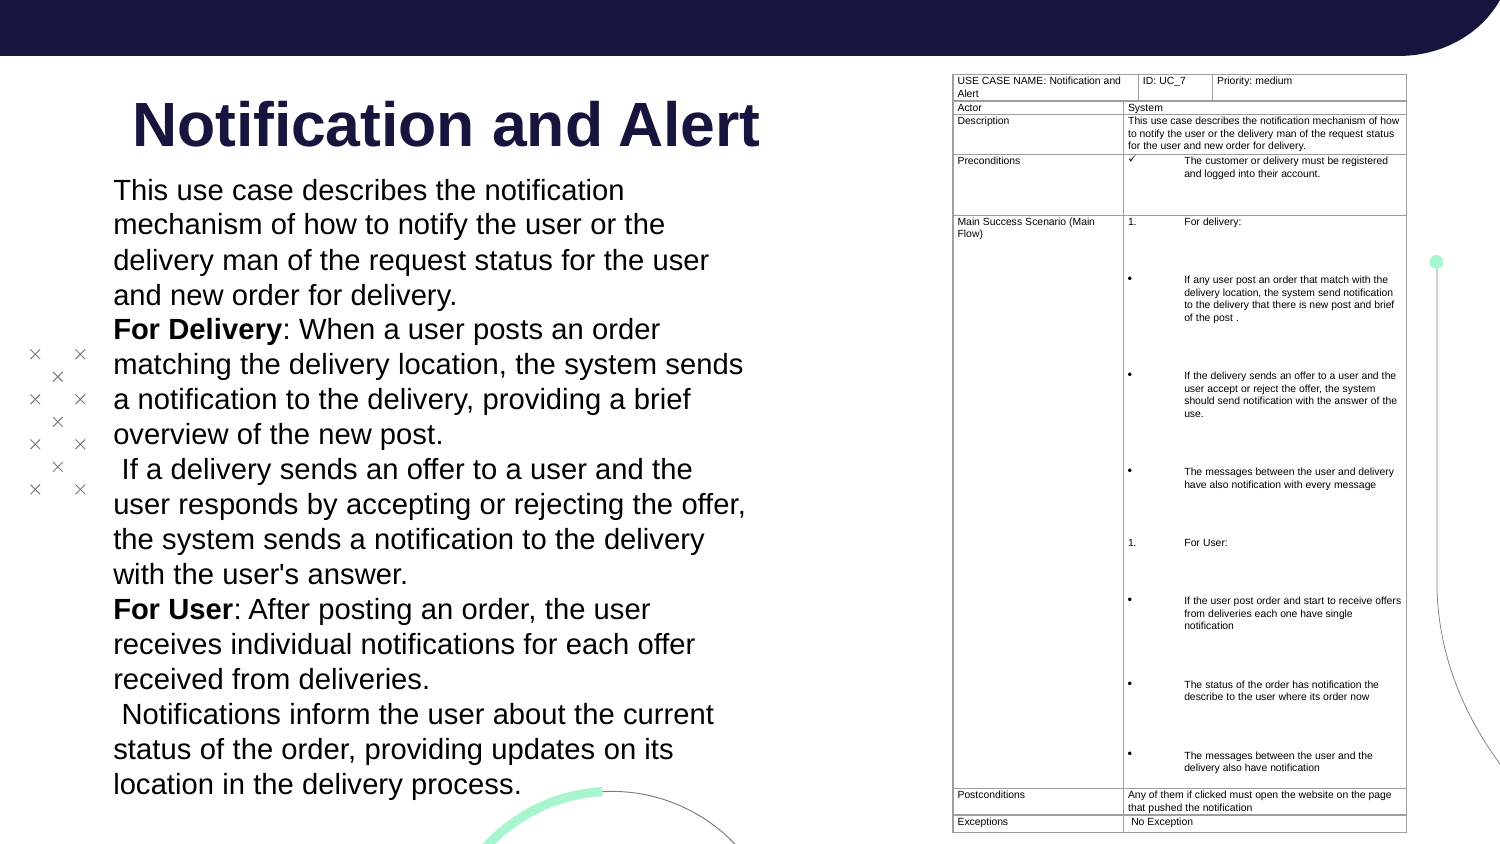

# Notification and Alert
| USE CASE NAME: Notification and Alert |  | ID: UC\_7 | Priority: medium |
| --- | --- | --- | --- |
| Actor | System |  |  |
| Description | This use case describes the notification mechanism of how to notify the user or the delivery man of the request status for the user and new order for delivery. |  |  |
| Preconditions | The customer or delivery must be registered and logged into their account. |  |  |
| Main Success Scenario (Main Flow) | For delivery: If any user post an order that match with the delivery location, the system send notification to the delivery that there is new post and brief of the post . If the delivery sends an offer to a user and the user accept or reject the offer, the system should send notification with the answer of the use. The messages between the user and delivery have also notification with every message For User: If the user post order and start to receive offers from deliveries each one have single notification The status of the order has notification the describe to the user where its order now The messages between the user and the delivery also have notification |  |  |
| Postconditions | Any of them if clicked must open the website on the page that pushed the notification |  |  |
| Exceptions | No Exception |  |  |
This use case describes the notification mechanism of how to notify the user or the delivery man of the request status for the user and new order for delivery.
For Delivery: When a user posts an order matching the delivery location, the system sends a notification to the delivery, providing a brief overview of the new post.
 If a delivery sends an offer to a user and the user responds by accepting or rejecting the offer, the system sends a notification to the delivery with the user's answer.
For User: After posting an order, the user receives individual notifications for each offer received from deliveries.
 Notifications inform the user about the current status of the order, providing updates on its location in the delivery process.